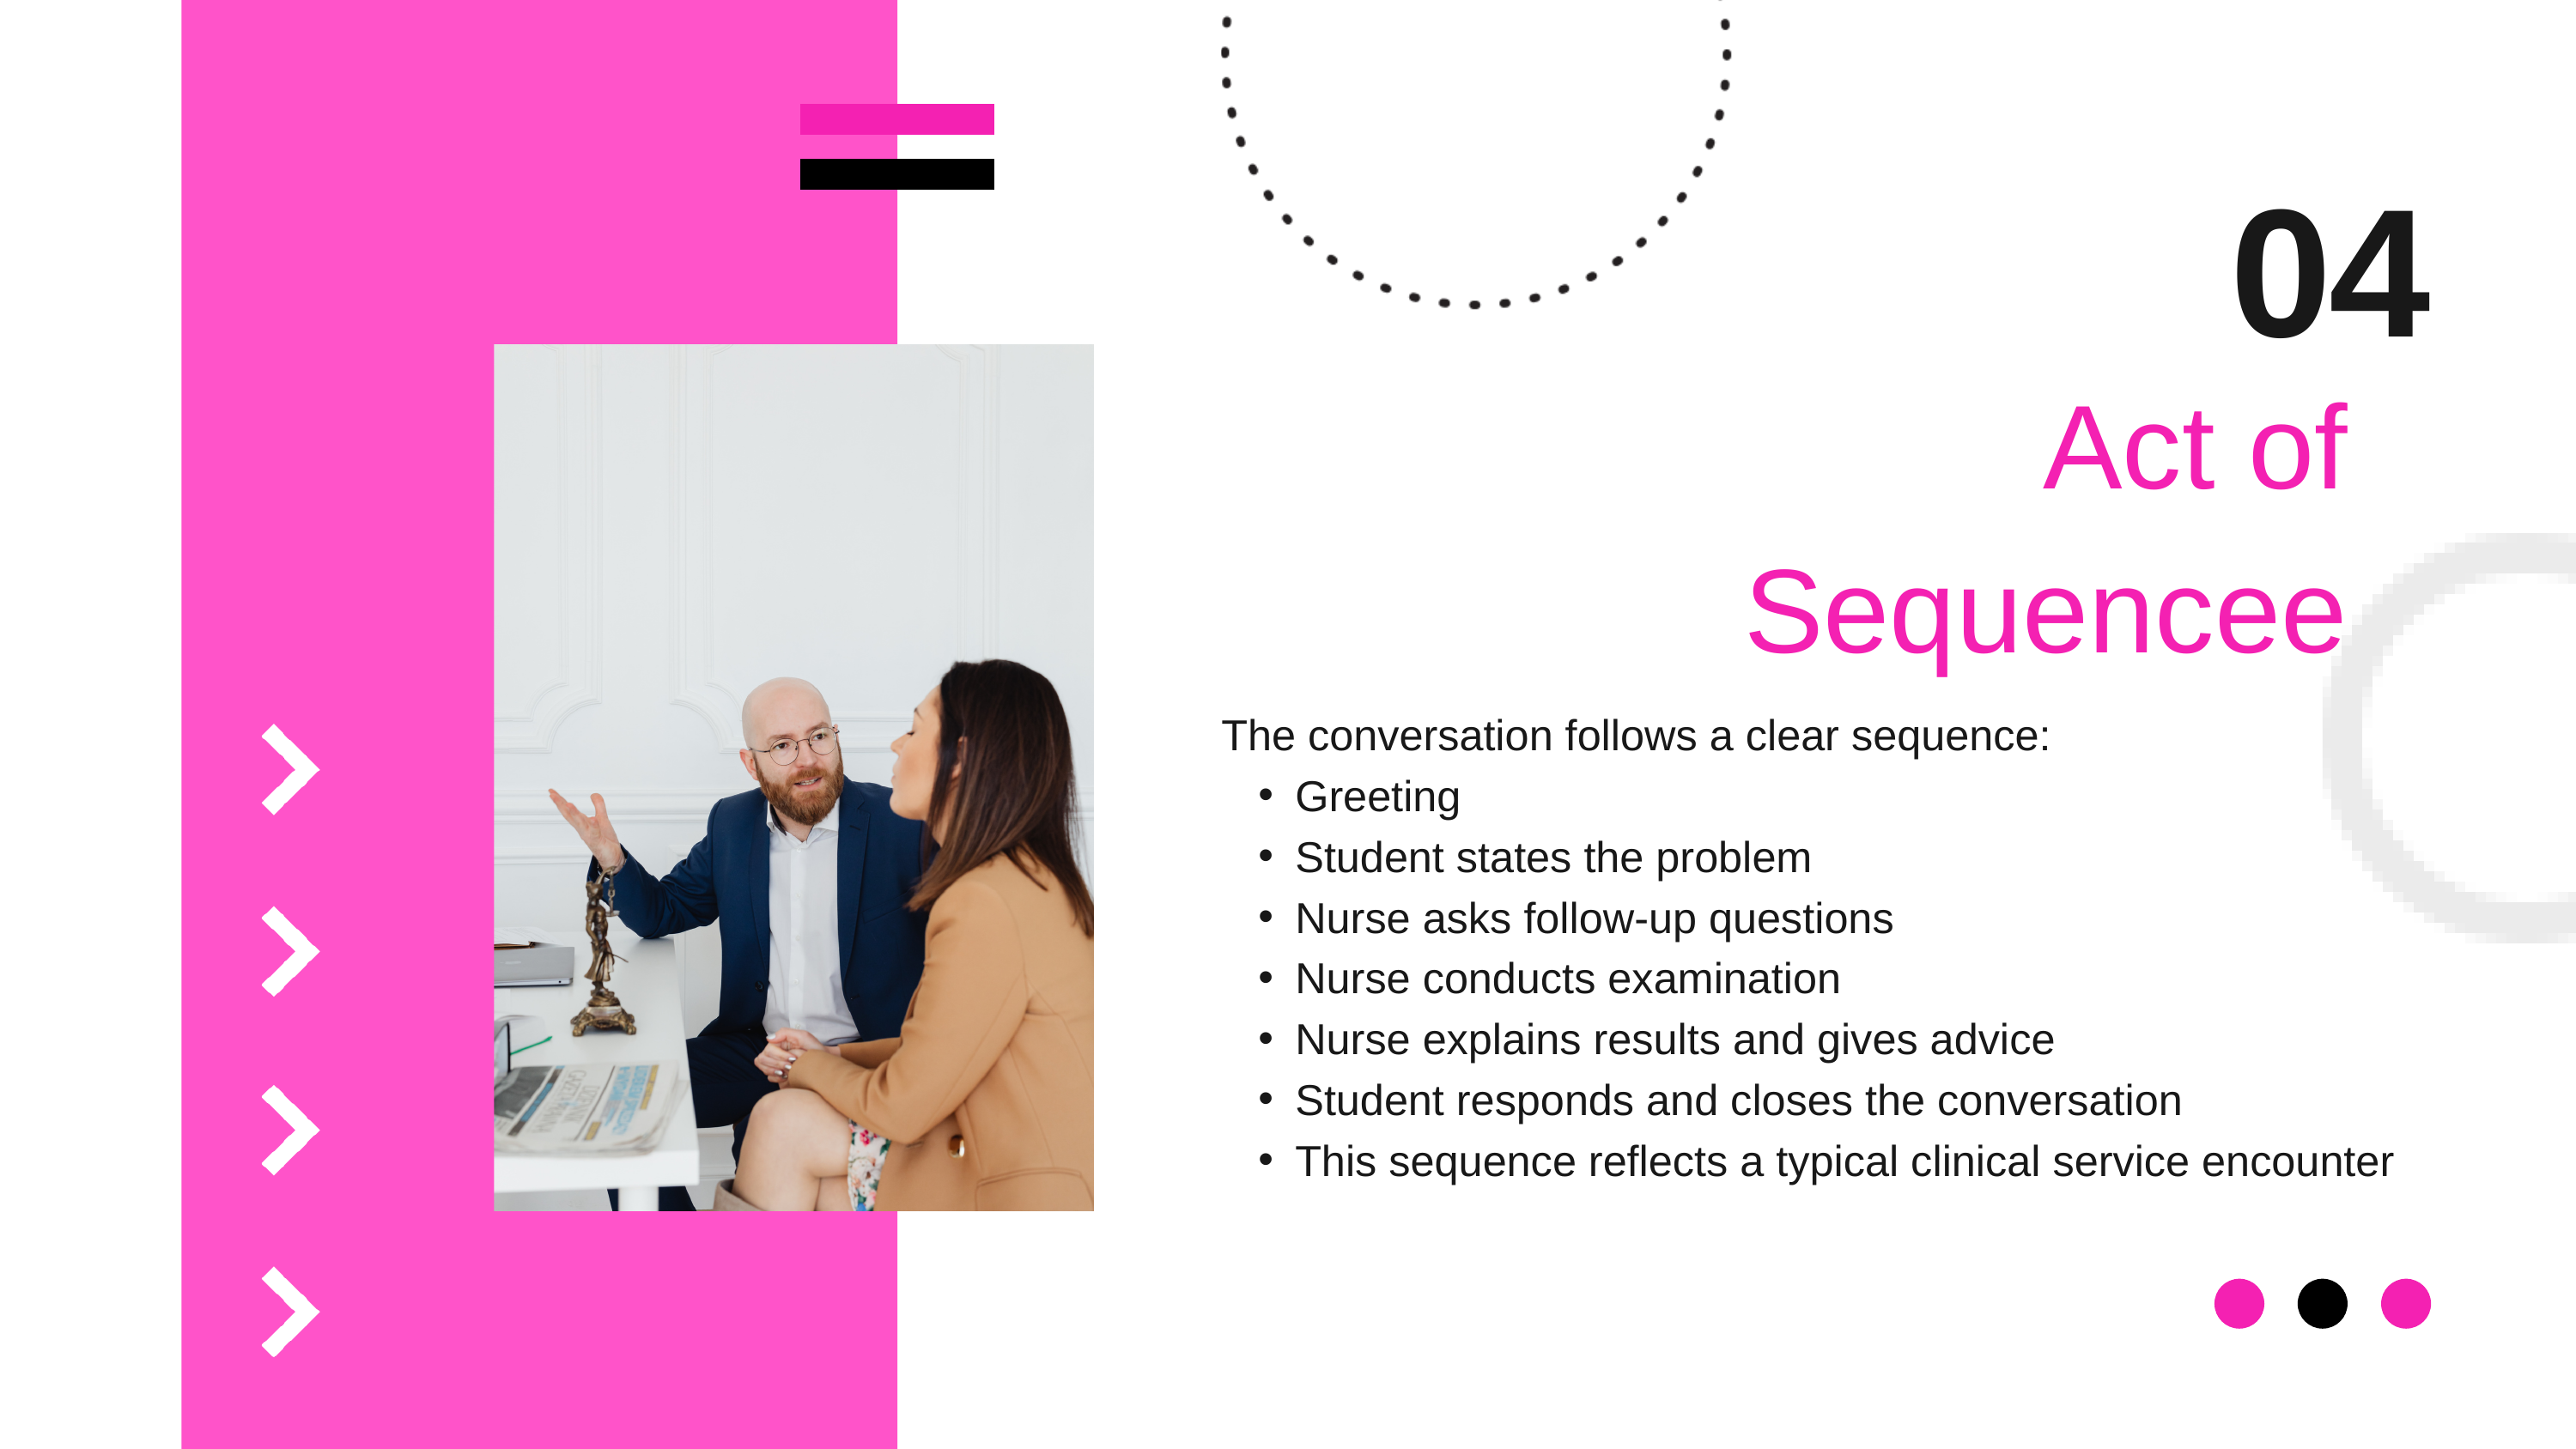

04

Act of
Sequencee

The conversation follows a clear sequence:
Greeting
Student states the problem
Nurse asks follow-up questions
Nurse conducts examination
Nurse explains results and gives advice
Student responds and closes the conversation
This sequence reflects a typical clinical service encounter